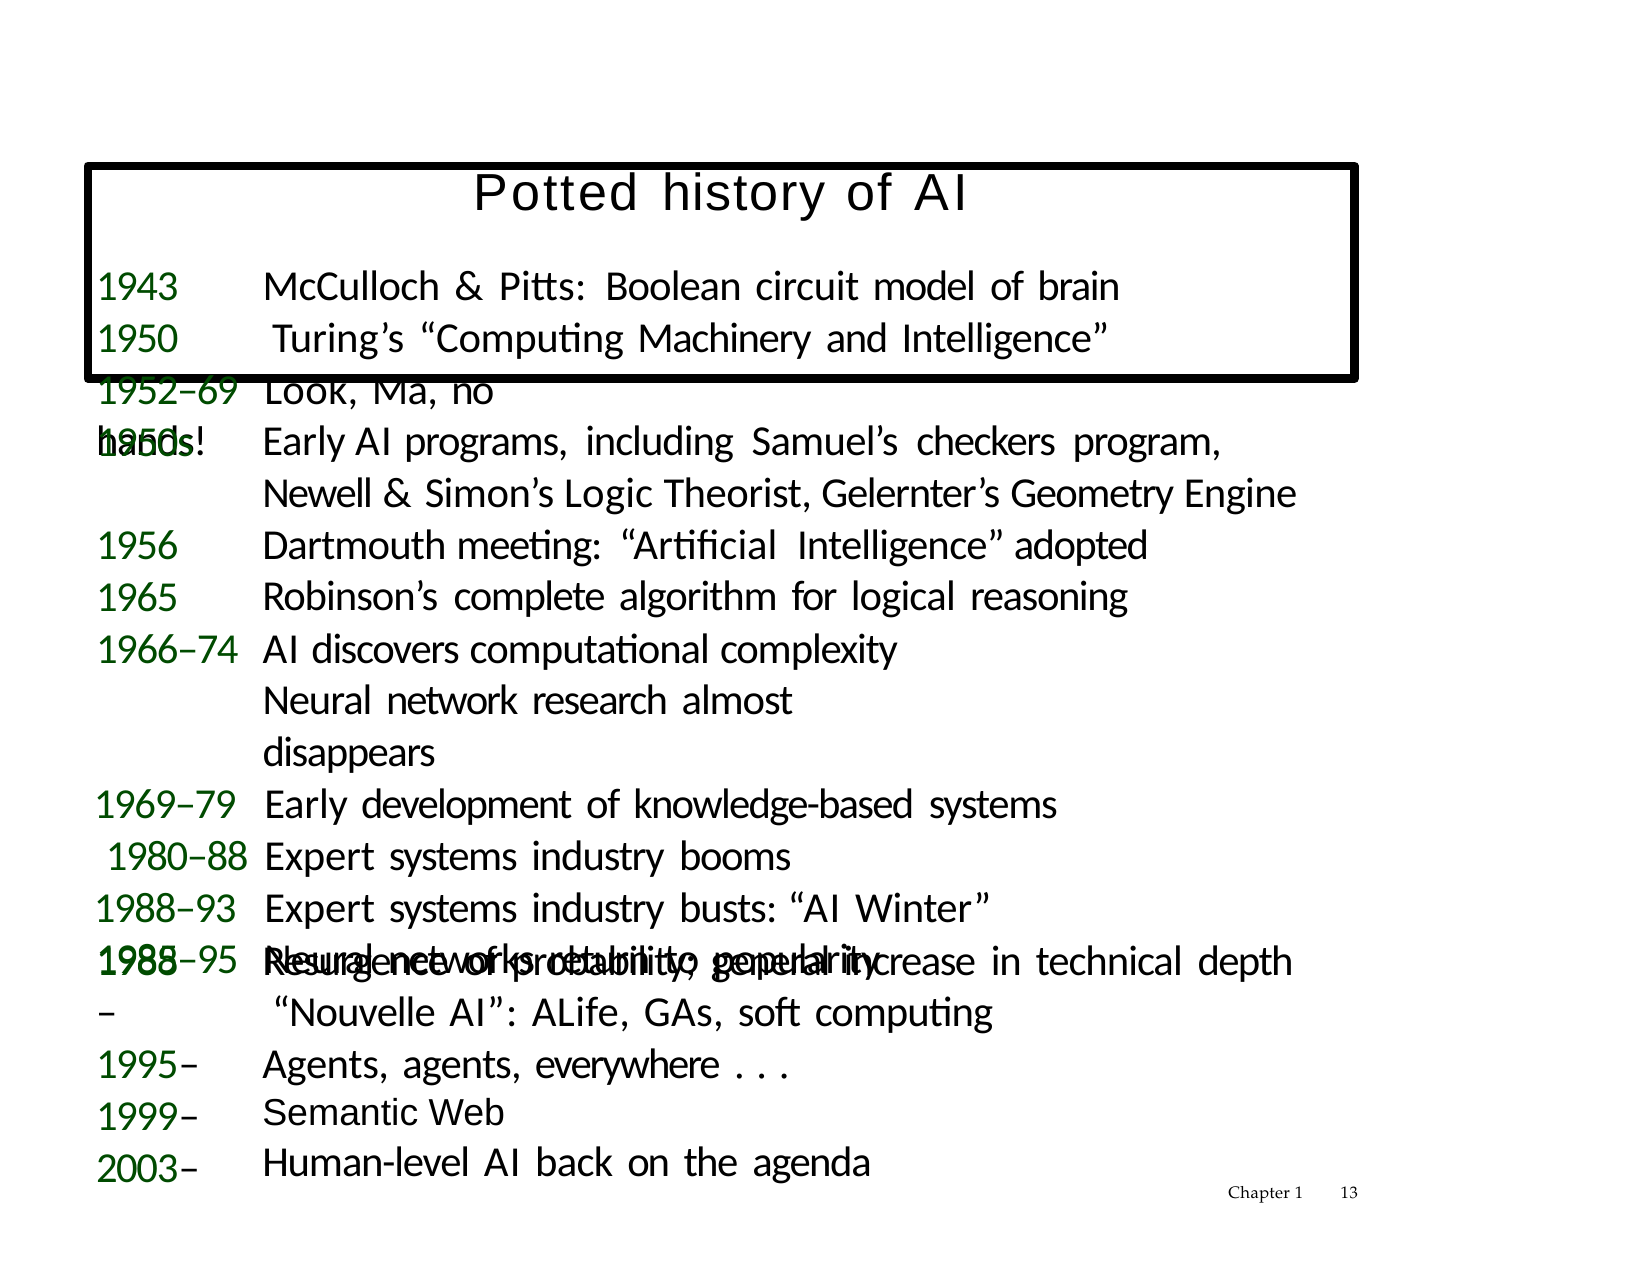

# Potted history of AI
1943
1950
McCulloch & Pitts: Boolean circuit model of brain  Turing’s “Computing Machinery and Intelligence”
1952–69	Look, Ma, no hands!
1950s
Early AI programs, including Samuel’s checkers program,  Newell & Simon’s Logic Theorist, Gelernter’s Geometry Engine  Dartmouth meeting: “Artificial Intelligence” adopted  Robinson’s complete algorithm for logical reasoning
1956
1965
1966–74	AI discovers computational complexity  Neural network research almost disappears
1969–79	Early development of knowledge-based systems  1980–88	Expert systems industry booms
1988–93	Expert systems industry busts: “AI Winter”  1985–95	Neural networks return to popularity
1988–
Resurgence of probability; general increase in technical depth  “Nouvelle AI”: ALife, GAs, soft computing
Agents, agents, everywhere . . .
Semantic Web
Human-level AI back on the agenda
1995–
1999–
2003–
Chapter 1
13